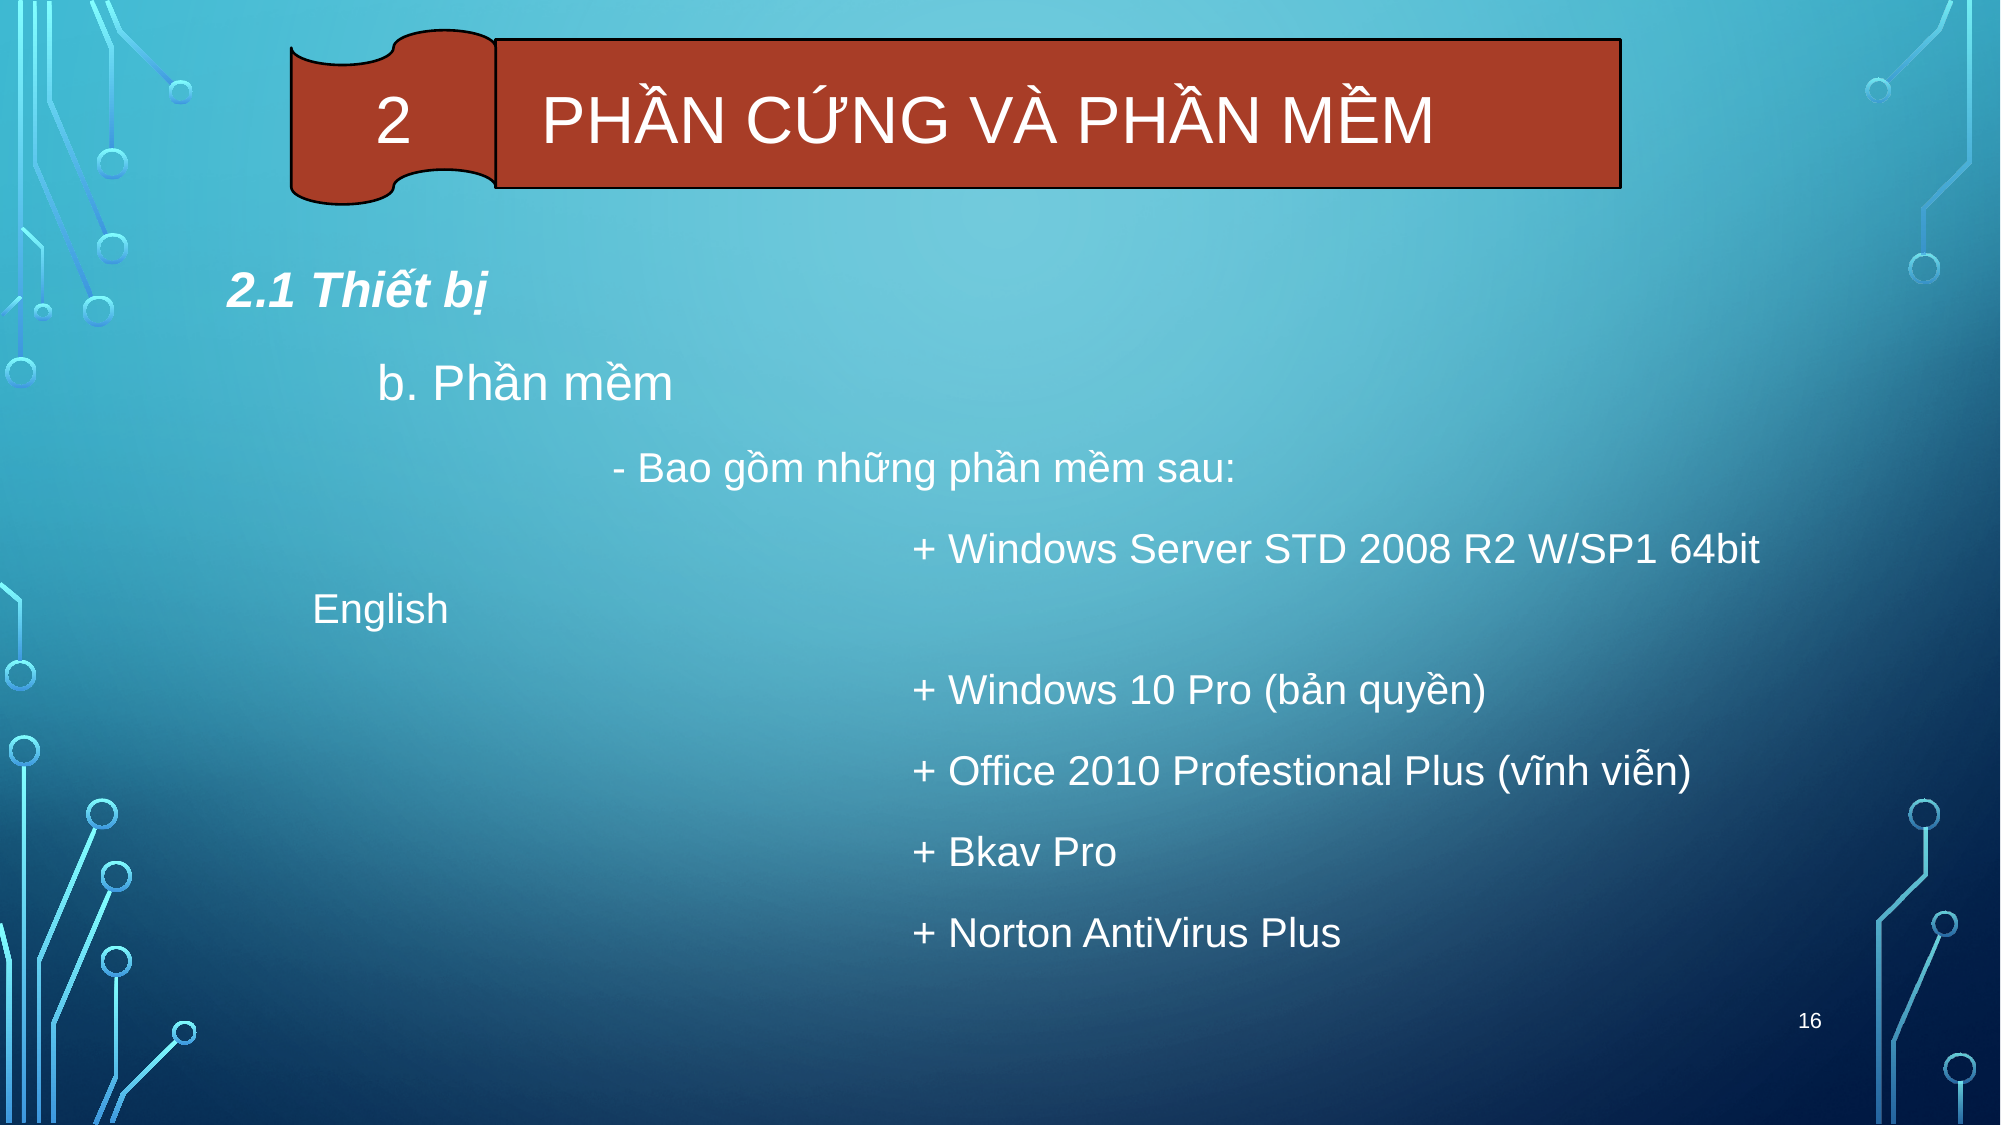

2

PHẦN CỨNG VÀ PHẦN MỀM
2.1 Thiết bị
	b. Phần mềm
		- Bao gồm những phần mềm sau:
				+ Windows Server STD 2008 R2 W/SP1 64bit English
				+ Windows 10 Pro (bản quyền)
				+ Office 2010 Profestional Plus (vĩnh viễn)
				+ Bkav Pro
				+ Norton AntiVirus Plus

16